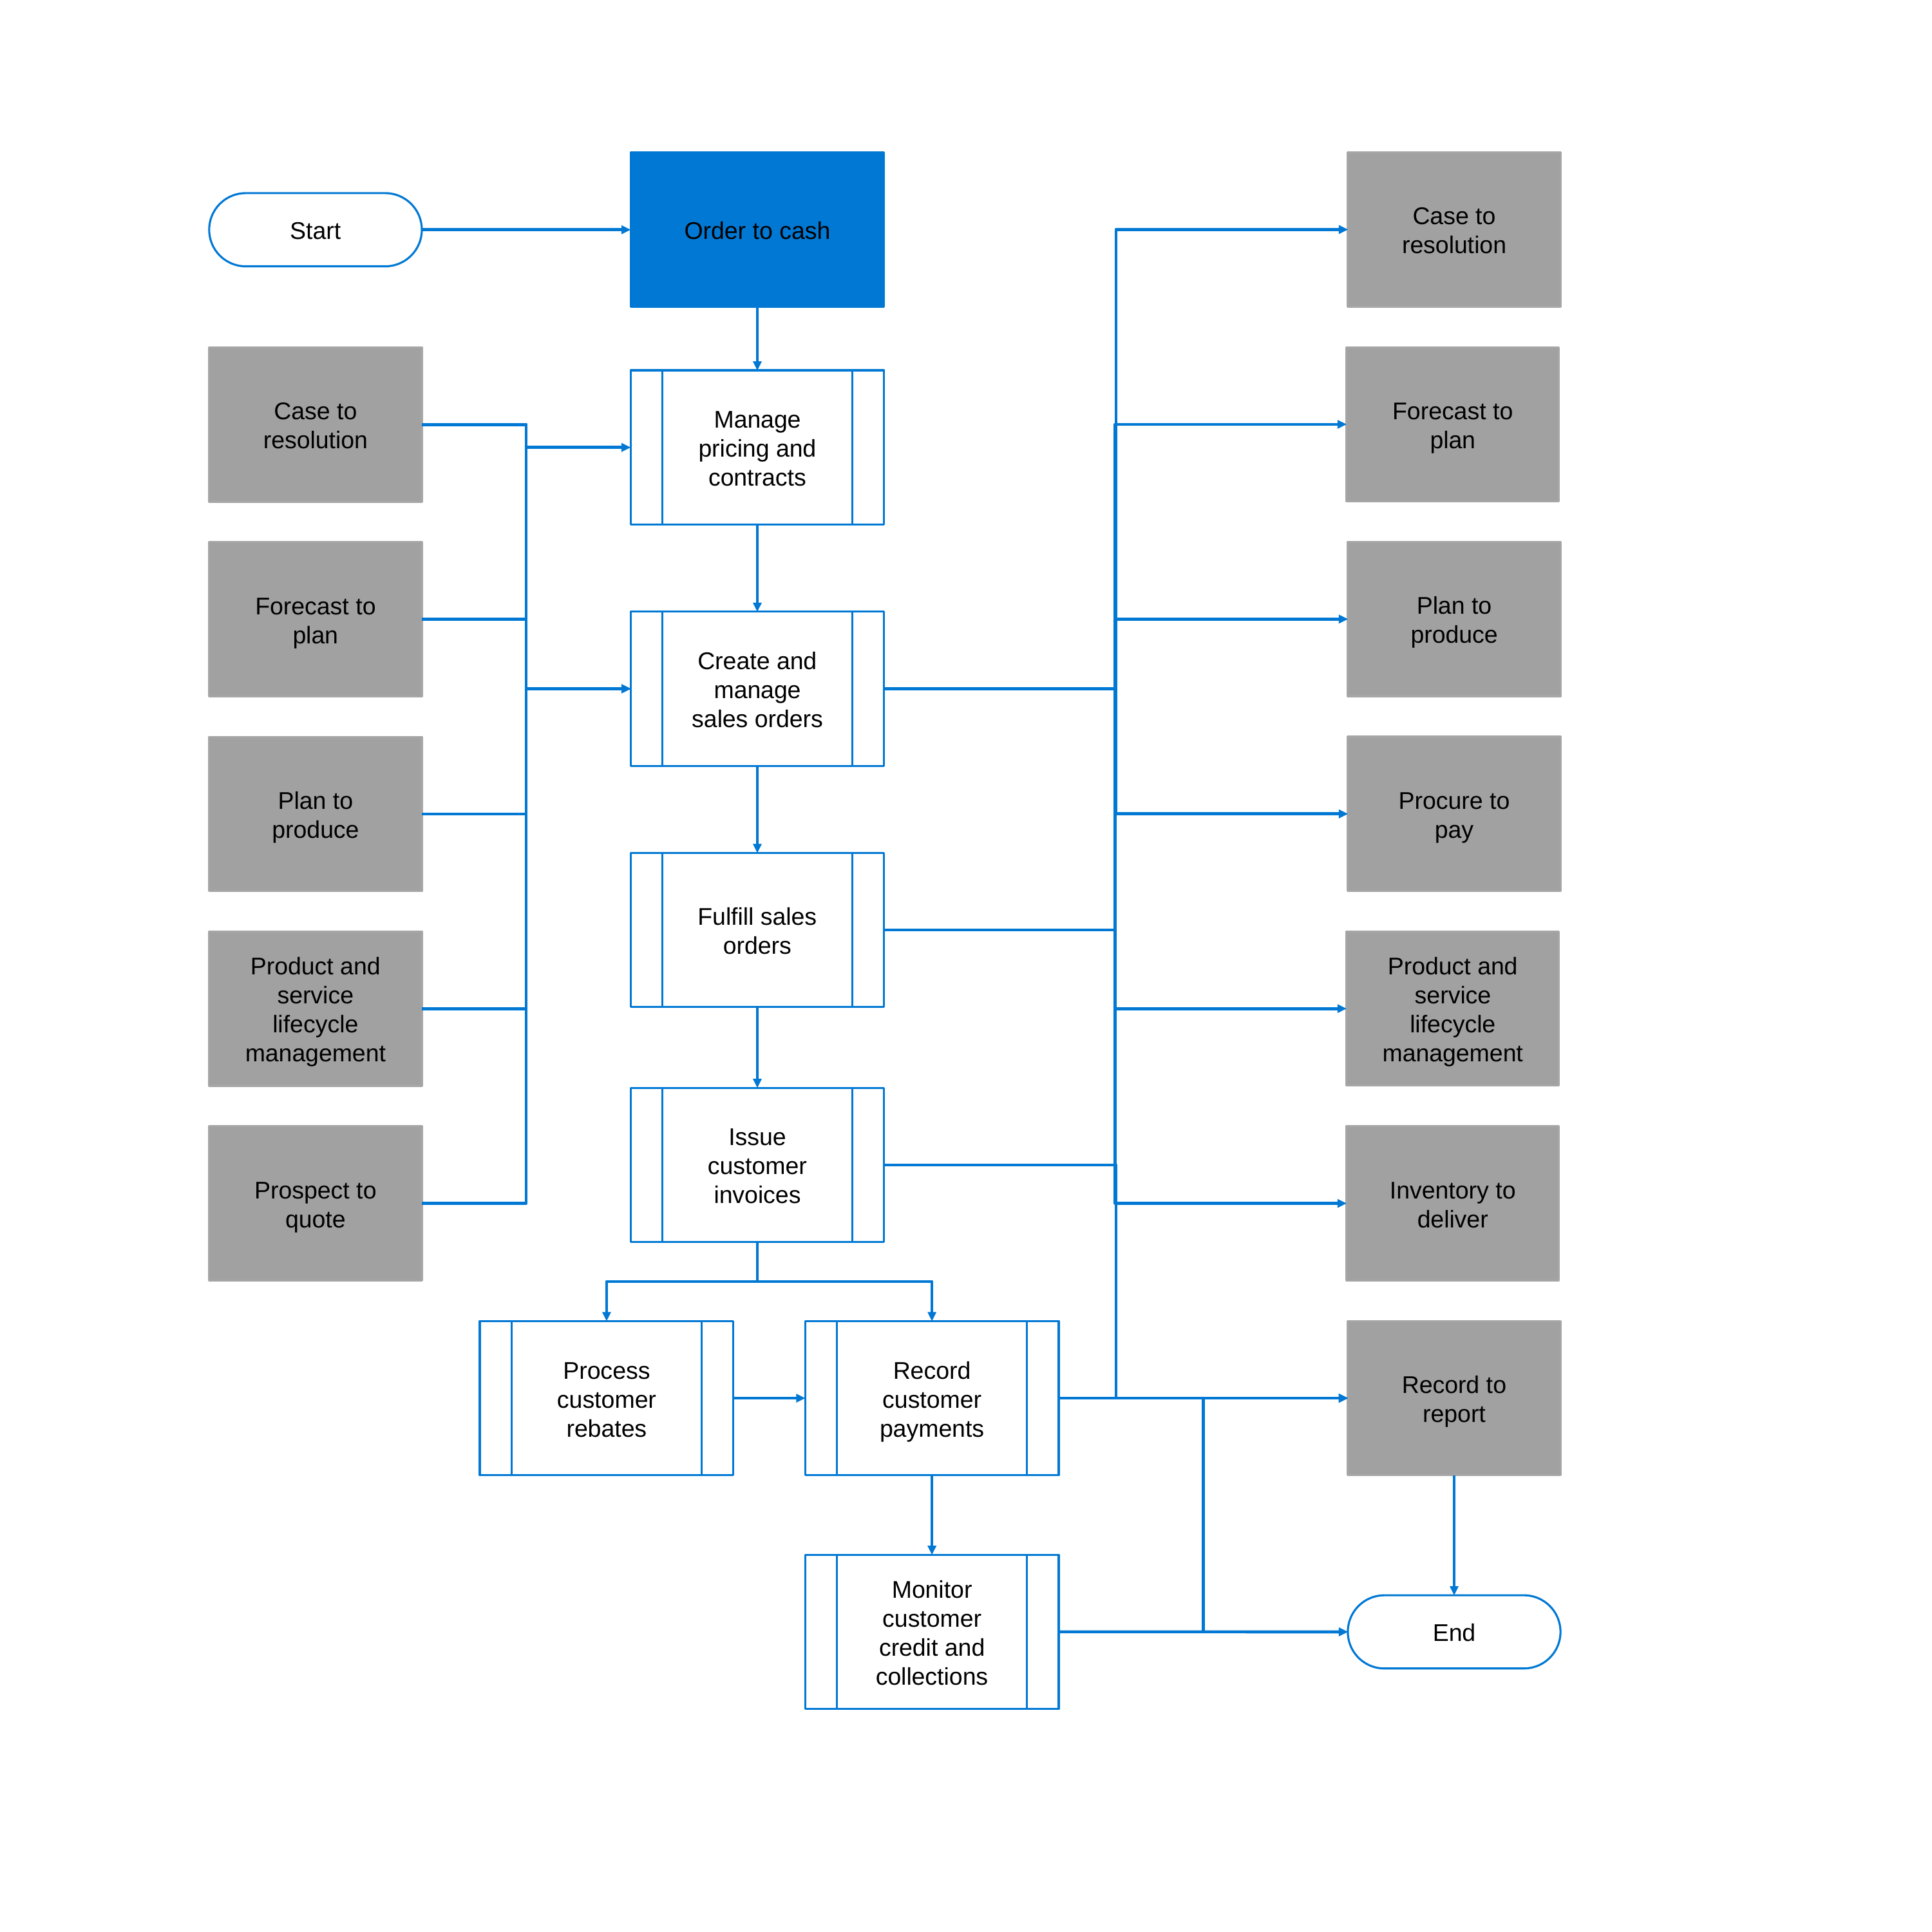

Case to resolution
Order to cash
Start
Forecast to plan
Case to resolution
Manage pricing and contracts
Plan to produce
Forecast to plan
Create and manage sales orders
Procure to pay
Plan to produce
Fulfill sales orders
Product and service lifecycle management
Product and service lifecycle management
Issue customer invoices
Prospect to quote
Inventory to deliver
Process customer rebates
Record customer payments
Record to report
Monitor customer credit and collections
End